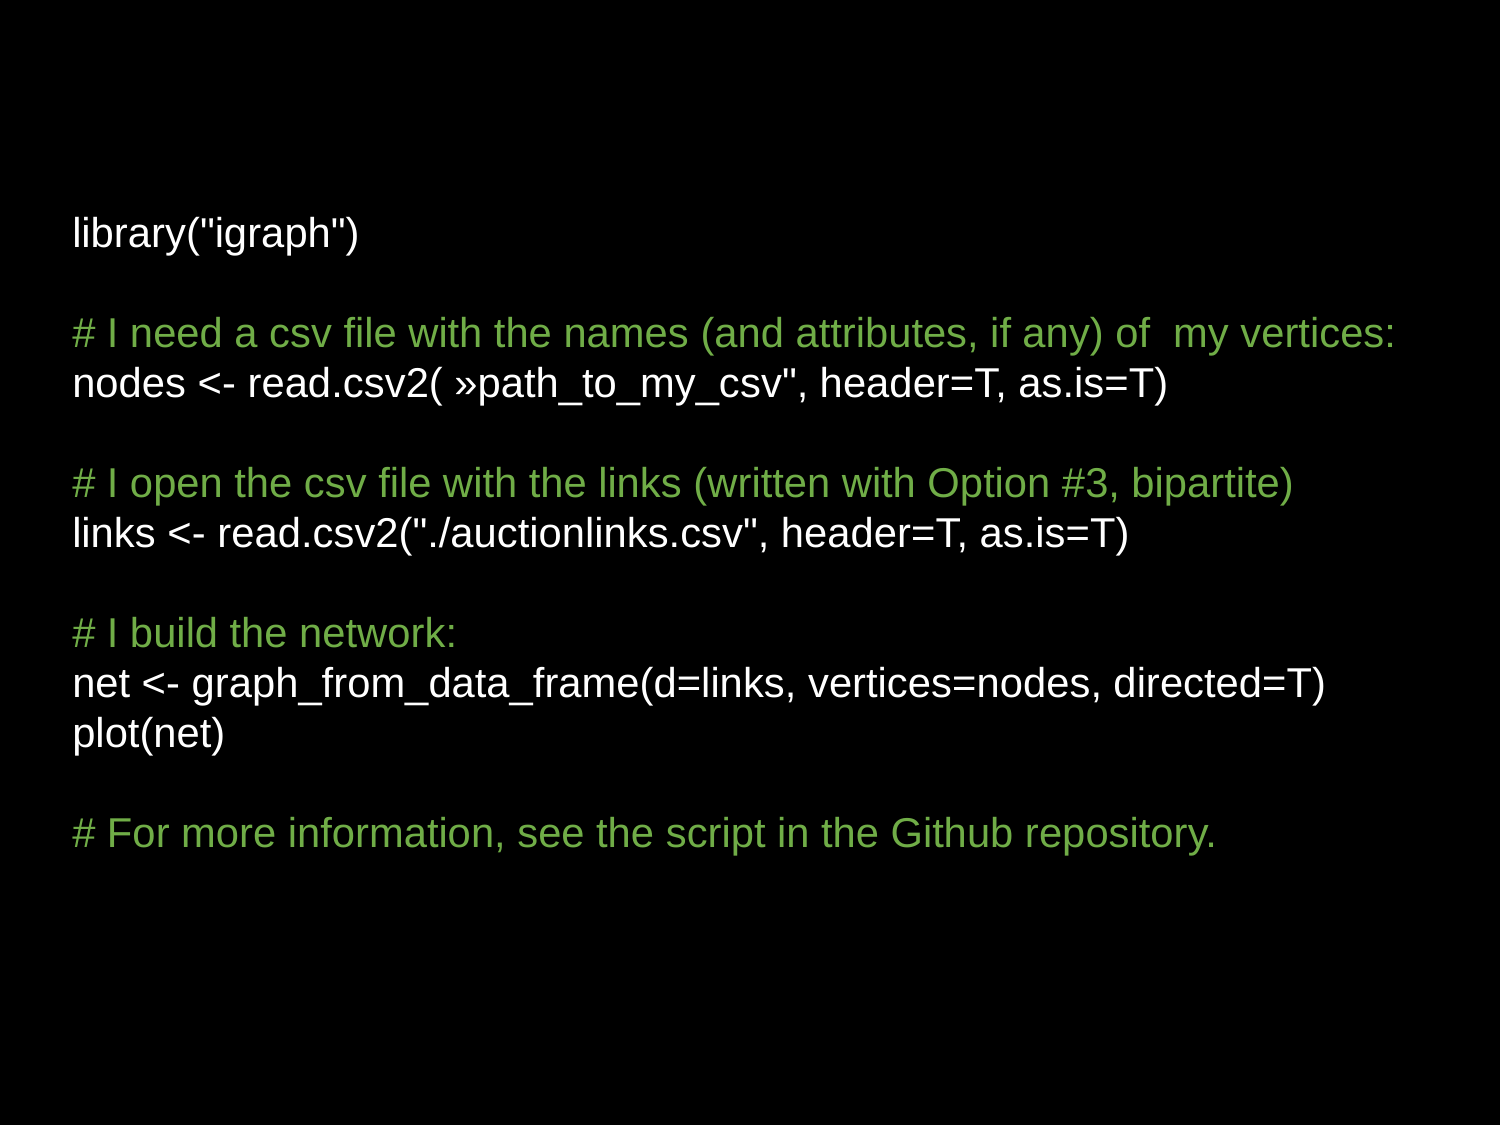

library("igraph")

# I need a csv file with the names (and attributes, if any) of  my vertices:
nodes <- read.csv2( »path_to_my_csv", header=T, as.is=T)

# I open the csv file with the links (written with Option #3, bipartite)
links <- read.csv2("./auctionlinks.csv", header=T, as.is=T)

# I build the network:
net <- graph_from_data_frame(d=links, vertices=nodes, directed=T)
plot(net)

# For more information, see the script in the Github repository.